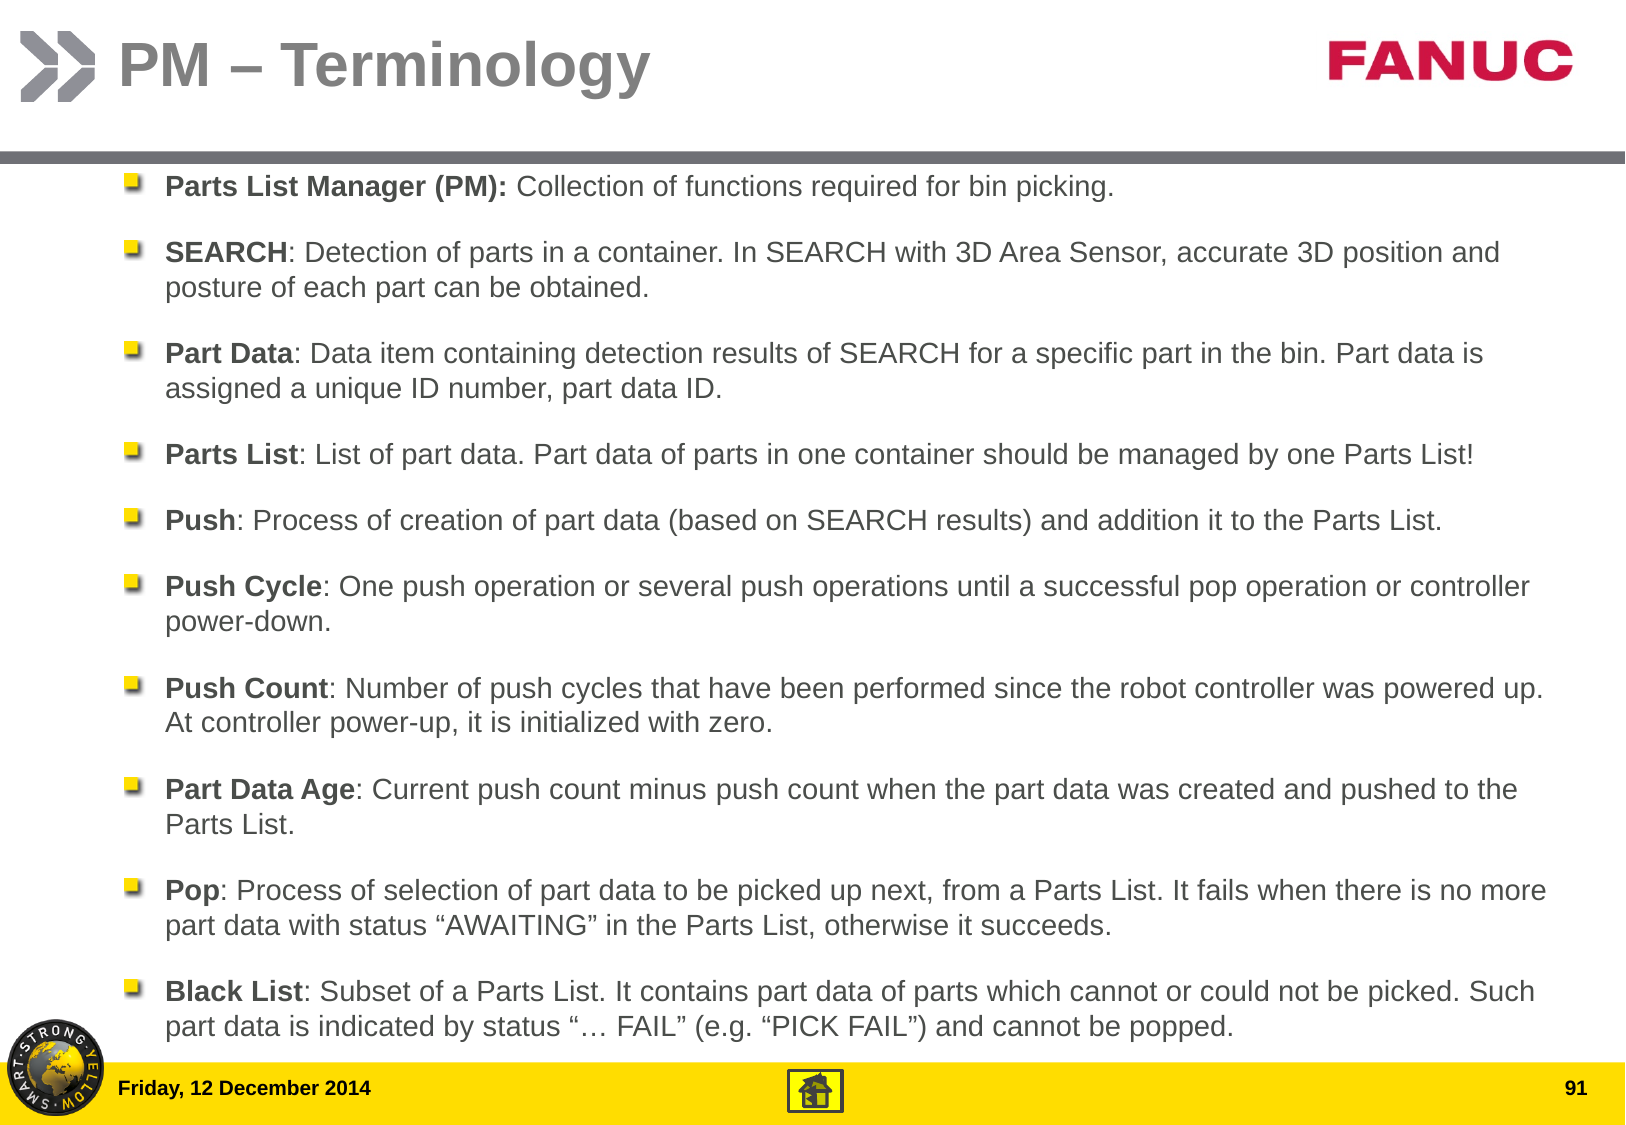

# PM – Terminology
Parts List Manager (PM): Collection of functions required for bin picking.
SEARCH: Detection of parts in a container. In SEARCH with 3D Area Sensor, accurate 3D position and posture of each part can be obtained.
Part Data: Data item containing detection results of SEARCH for a specific part in the bin. Part data is assigned a unique ID number, part data ID.
Parts List: List of part data. Part data of parts in one container should be managed by one Parts List!
Push: Process of creation of part data (based on SEARCH results) and addition it to the Parts List.
Push Cycle: One push operation or several push operations until a successful pop operation or controller power-down.
Push Count: Number of push cycles that have been performed since the robot controller was powered up. At controller power-up, it is initialized with zero.
Part Data Age: Current push count minus push count when the part data was created and pushed to the Parts List.
Pop: Process of selection of part data to be picked up next, from a Parts List. It fails when there is no more part data with status “AWAITING” in the Parts List, otherwise it succeeds.
Black List: Subset of a Parts List. It contains part data of parts which cannot or could not be picked. Such part data is indicated by status “… FAIL” (e.g. “PICK FAIL”) and cannot be popped.
Friday, 12 December 2014
91